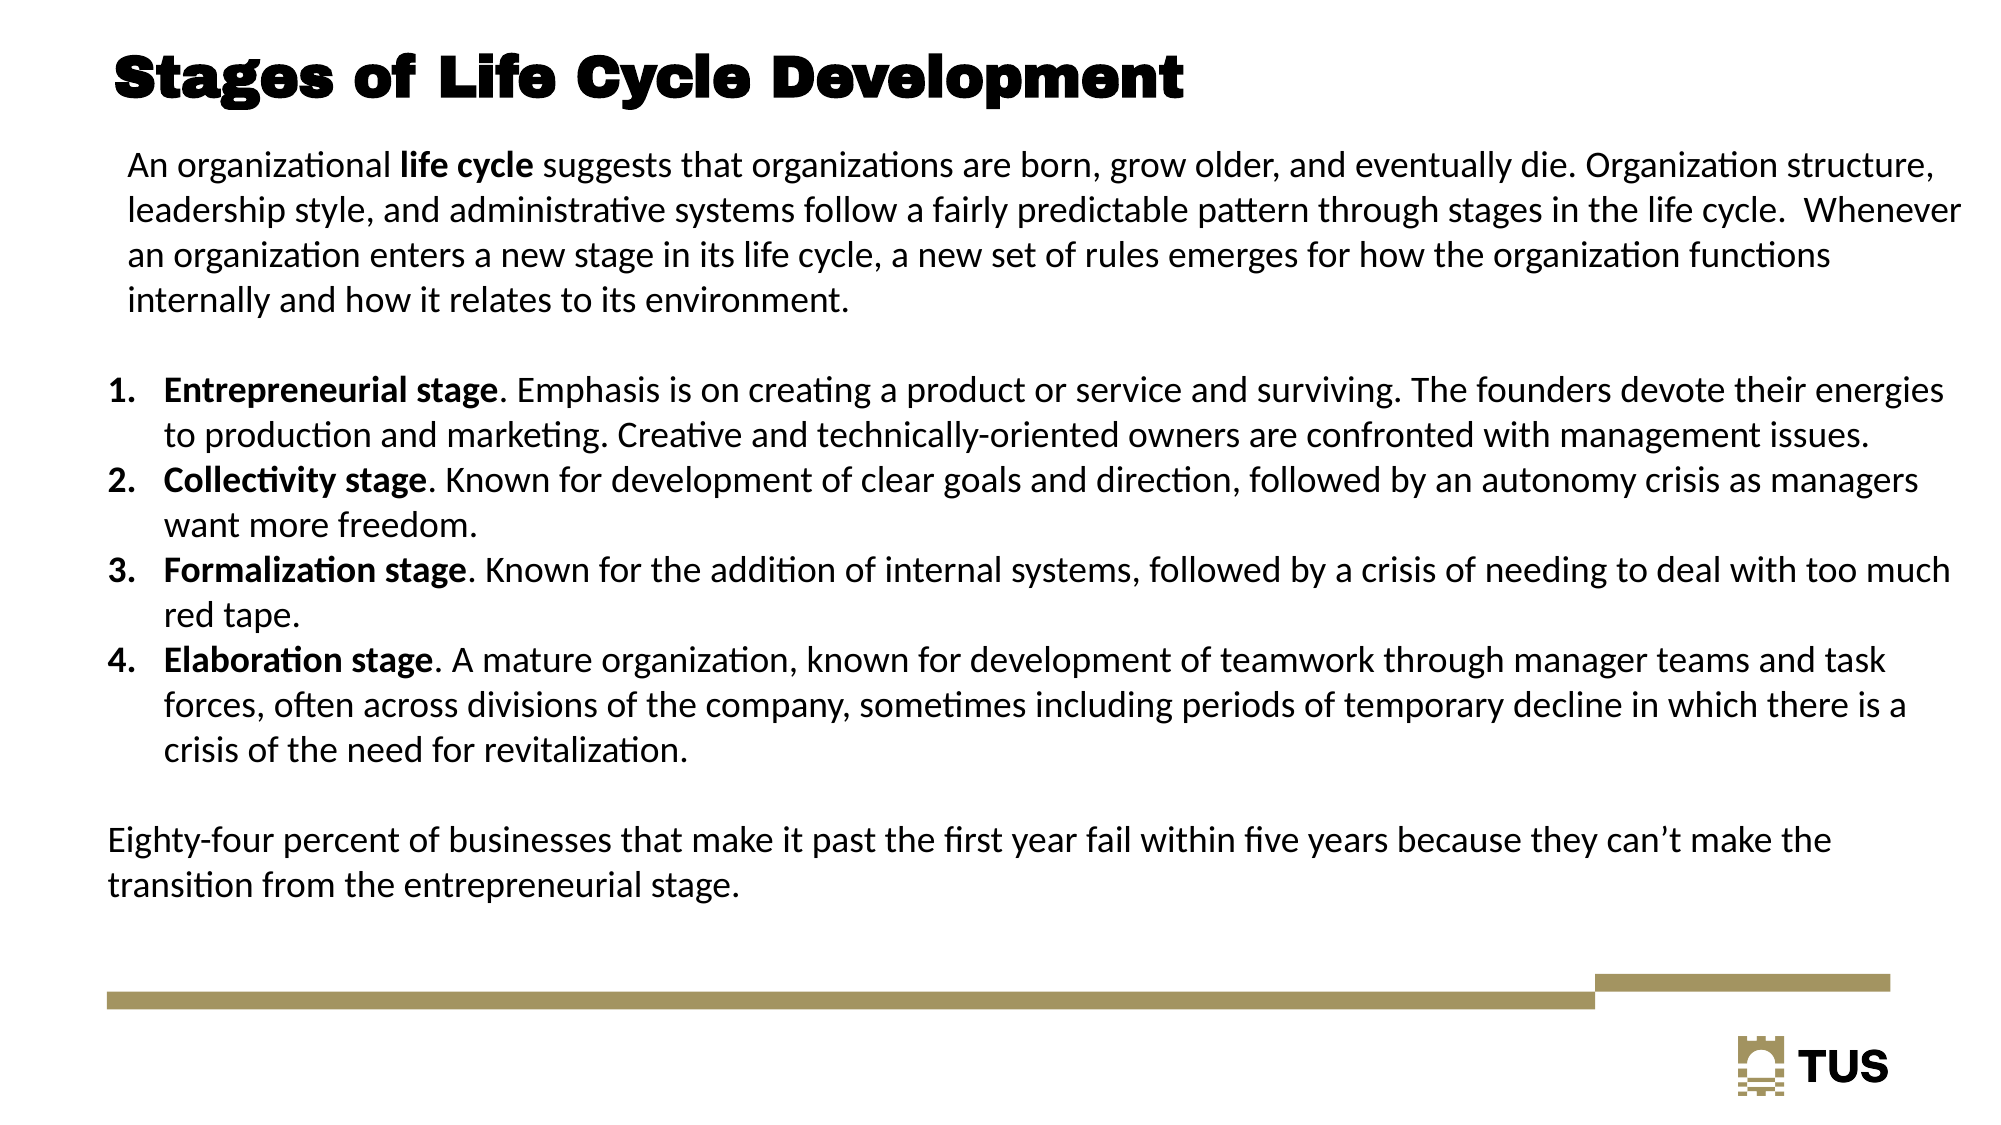

# Stages of Life Cycle Development
An organizational life cycle suggests that organizations are born, grow older, and eventually die. Organization structure, leadership style, and administrative systems follow a fairly predictable pattern through stages in the life cycle.  Whenever an organization enters a new stage in its life cycle, a new set of rules emerges for how the organization functions internally and how it relates to its environment.

Entrepreneurial stage. Emphasis is on creating a product or service and surviving. The founders devote their energies to production and marketing. Creative and technically-oriented owners are confronted with management issues.
Collectivity stage. Known for development of clear goals and direction, followed by an autonomy crisis as managers want more freedom.
Formalization stage. Known for the addition of internal systems, followed by a crisis of needing to deal with too much red tape.
Elaboration stage. A mature organization, known for development of teamwork through manager teams and task forces, often across divisions of the company, sometimes including periods of temporary decline in which there is a crisis of the need for revitalization.

Eighty-four percent of businesses that make it past the first year fail within five years because they can’t make the transition from the entrepreneurial stage.